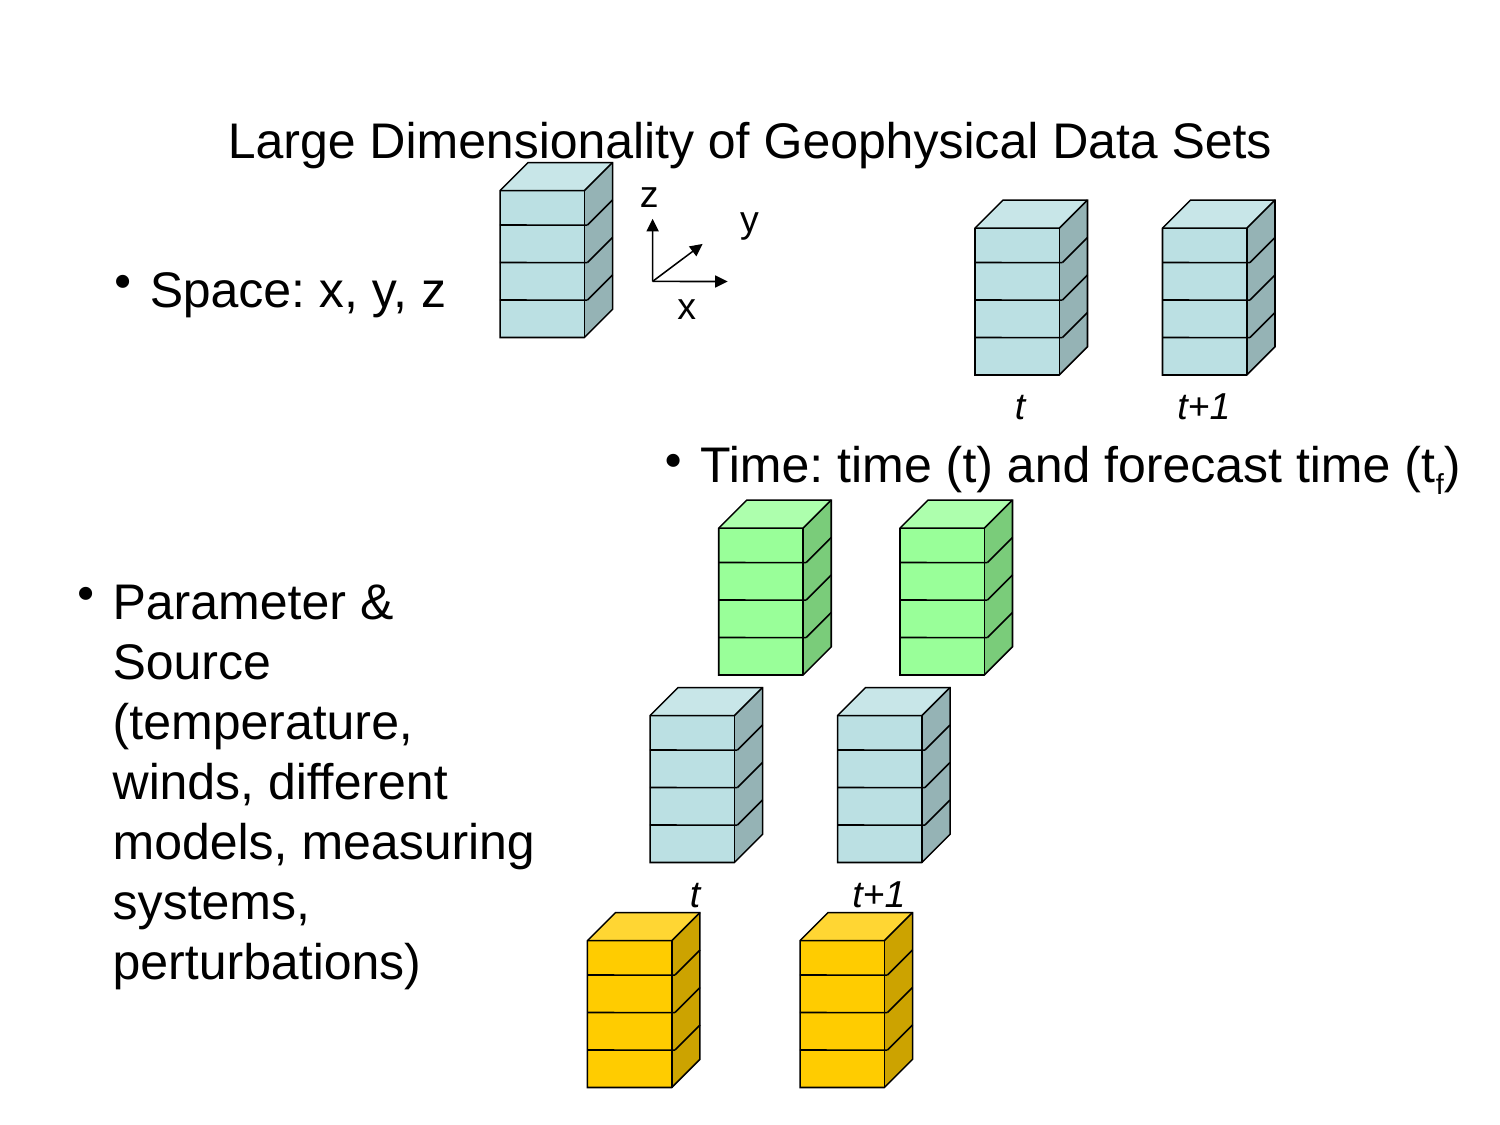

# Large Dimensionality of Geophysical Data Sets

z
y

x
Space: x, y, z

t
t+1
Time: time (t) and forecast time (tf)

Parameter & Source (temperature, winds, different models, measuring systems, perturbations)

t
t+1